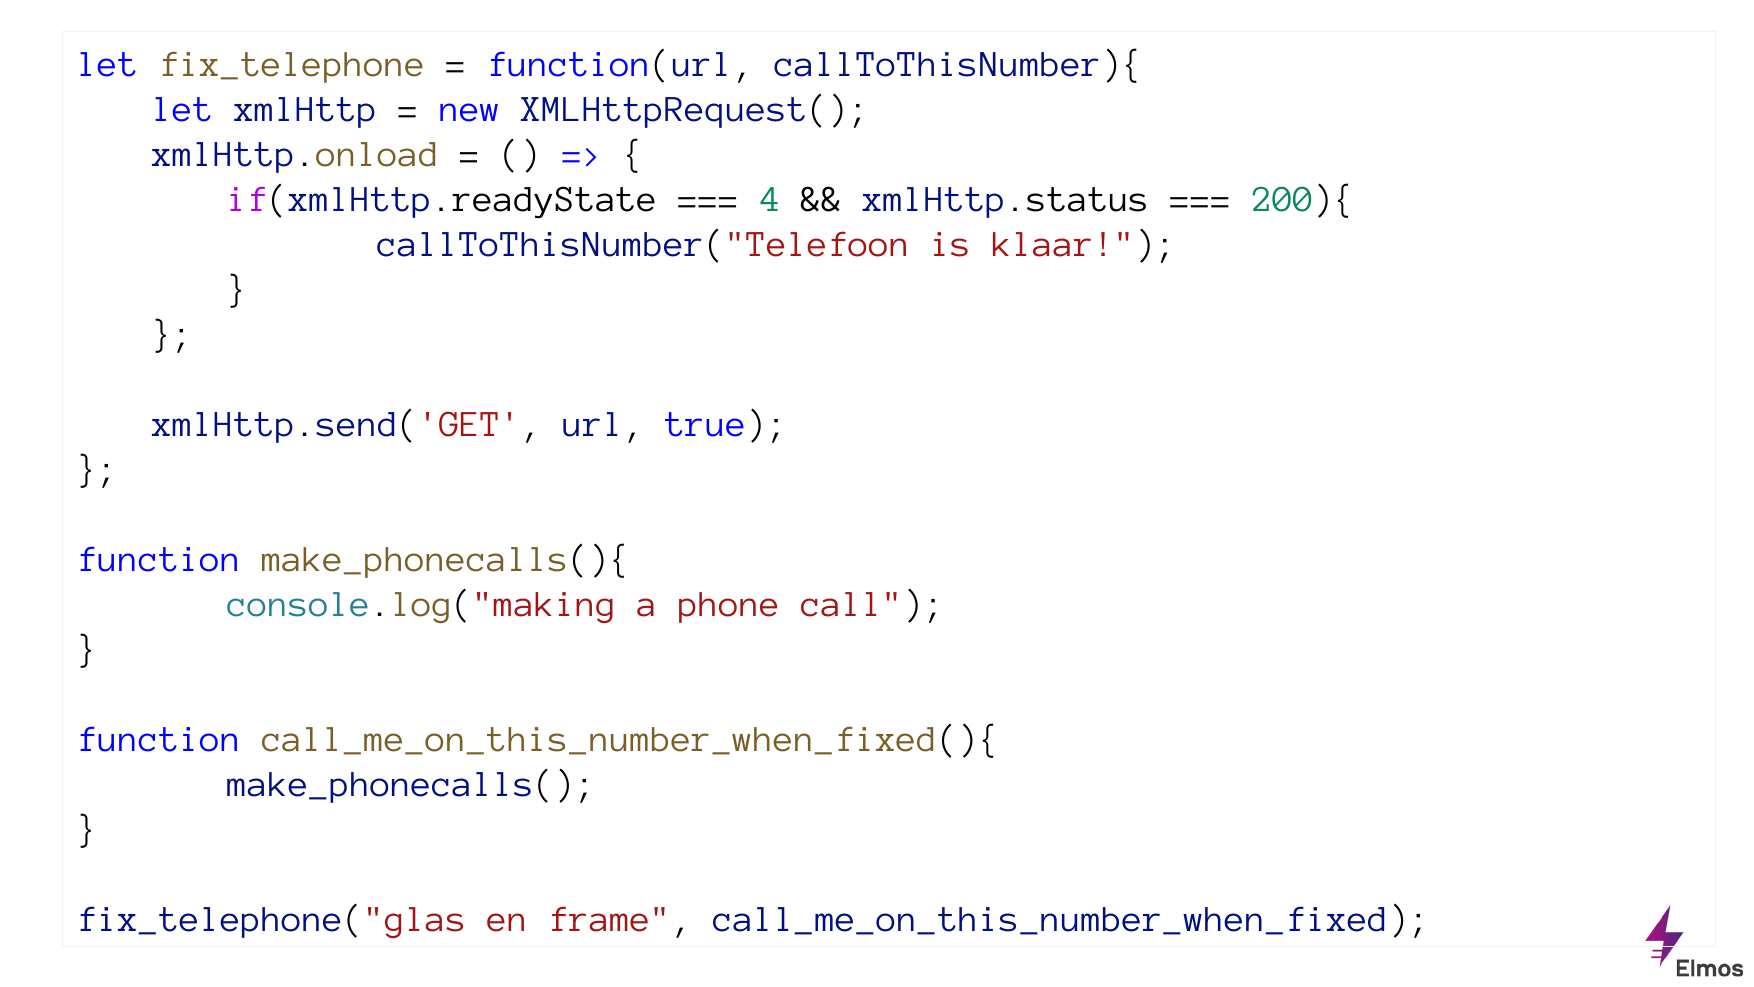

let fix_telephone = function(url, callToThisNumber){
let xmlHttp = new XMLHttpRequest();
xmlHttp.onload = () => {
if(xmlHttp.readyState === 4 && xmlHttp.status === 200){
	callToThisNumber("Telefoon is klaar!");
}
};
xmlHttp.send('GET', url, true);
};
function make_phonecalls(){
	console.log("making a phone call");
}
function call_me_on_this_number_when_fixed(){
	make_phonecalls();
}
fix_telephone("glas en frame", call_me_on_this_number_when_fixed);